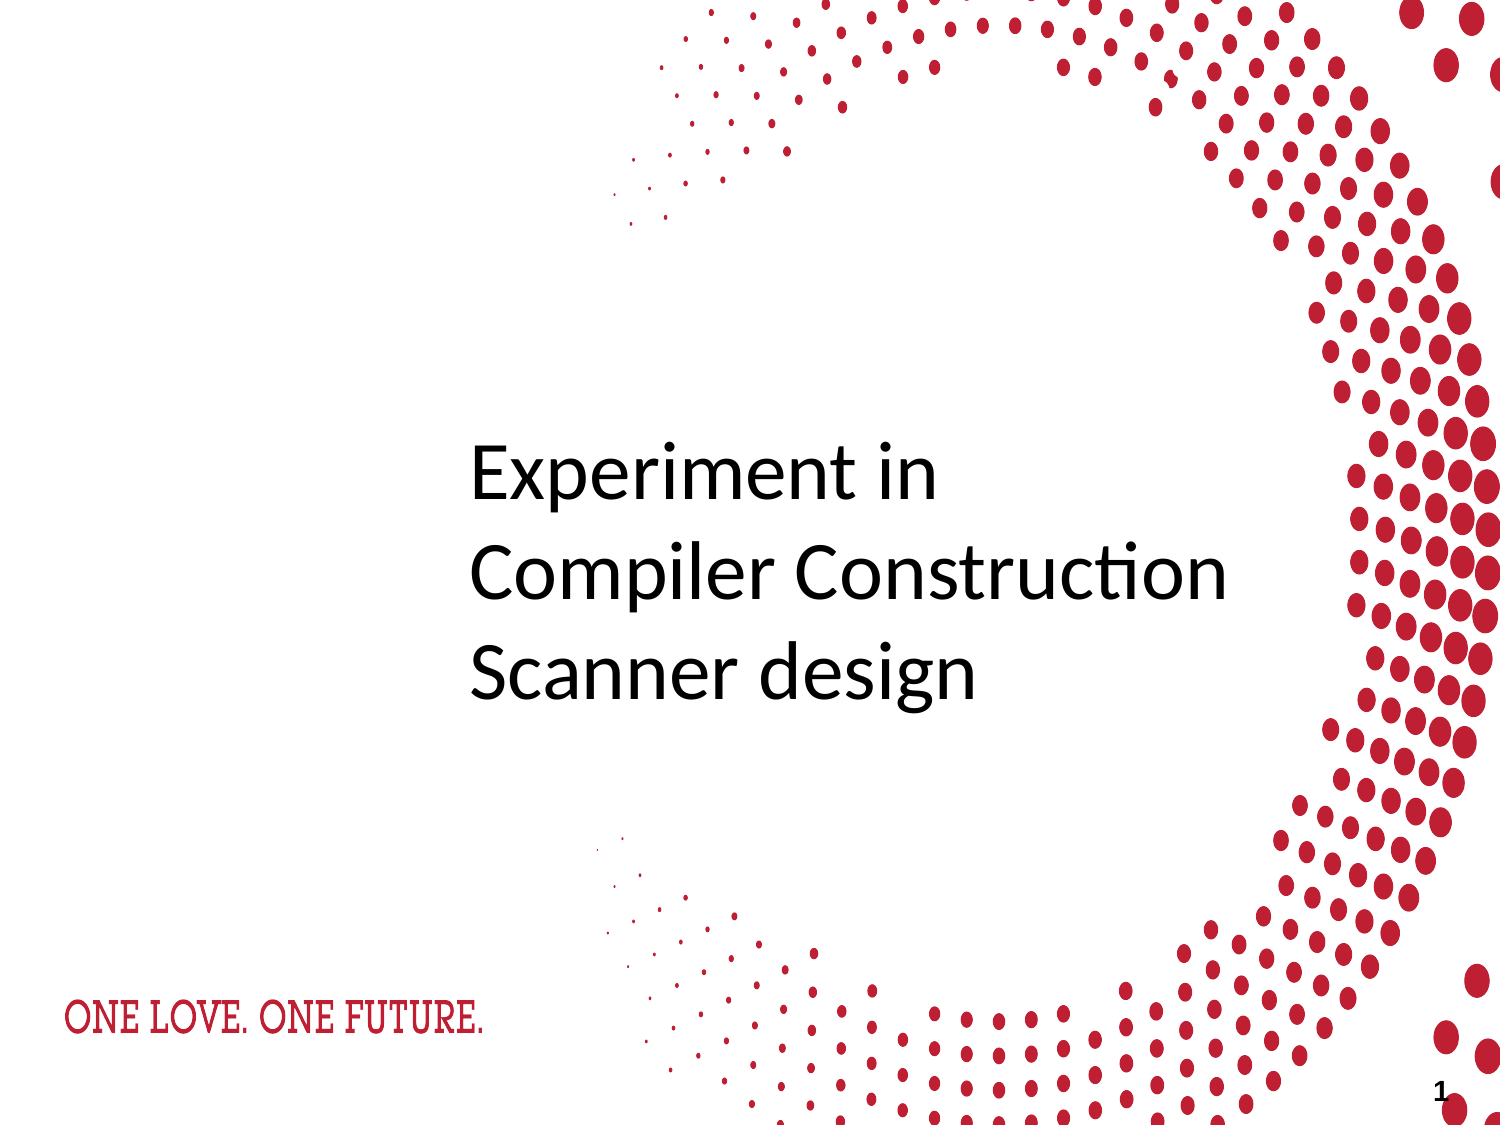

Experiment in
Compiler Construction
Scanner design
1